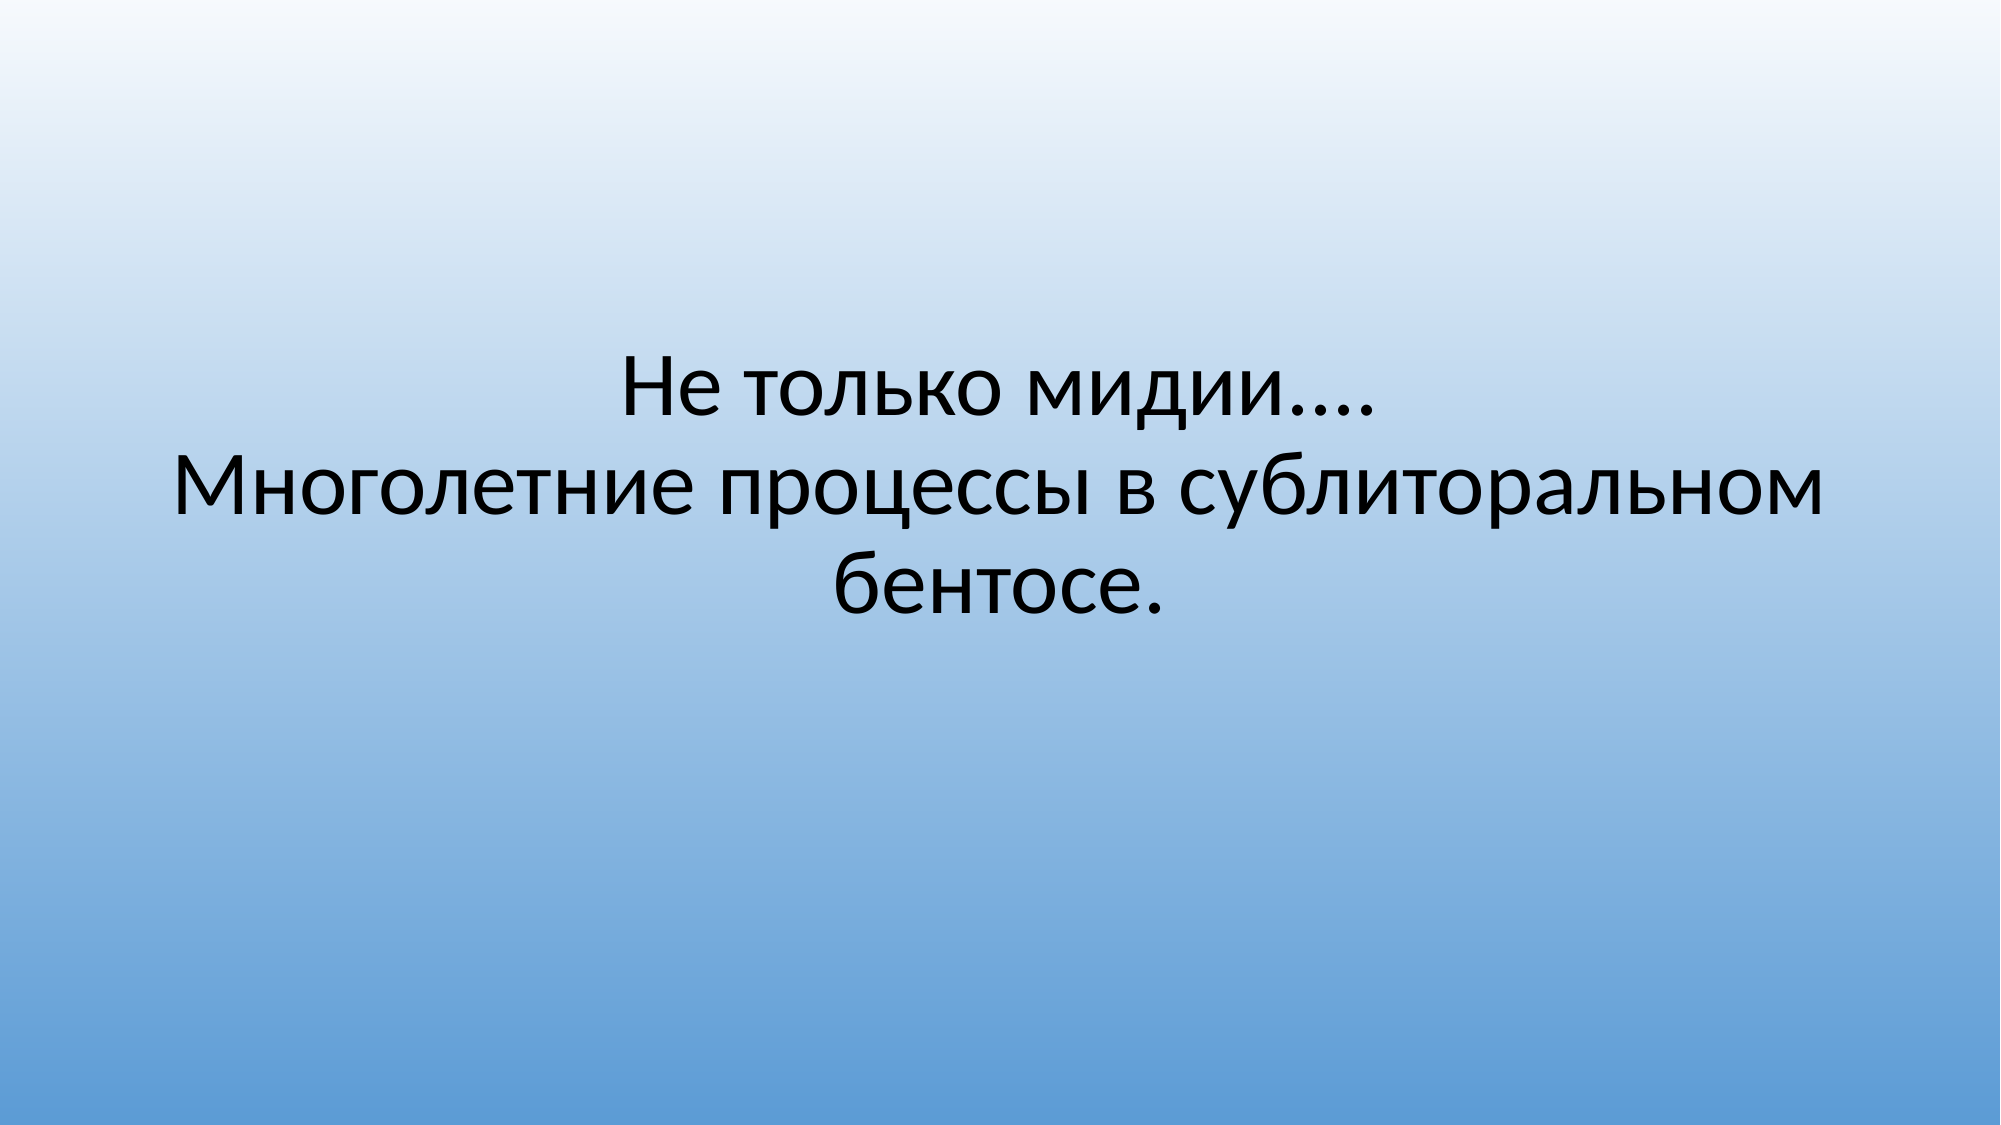

# Не только мидии.... Многолетние процессы в сублиторальном бентосе.
9